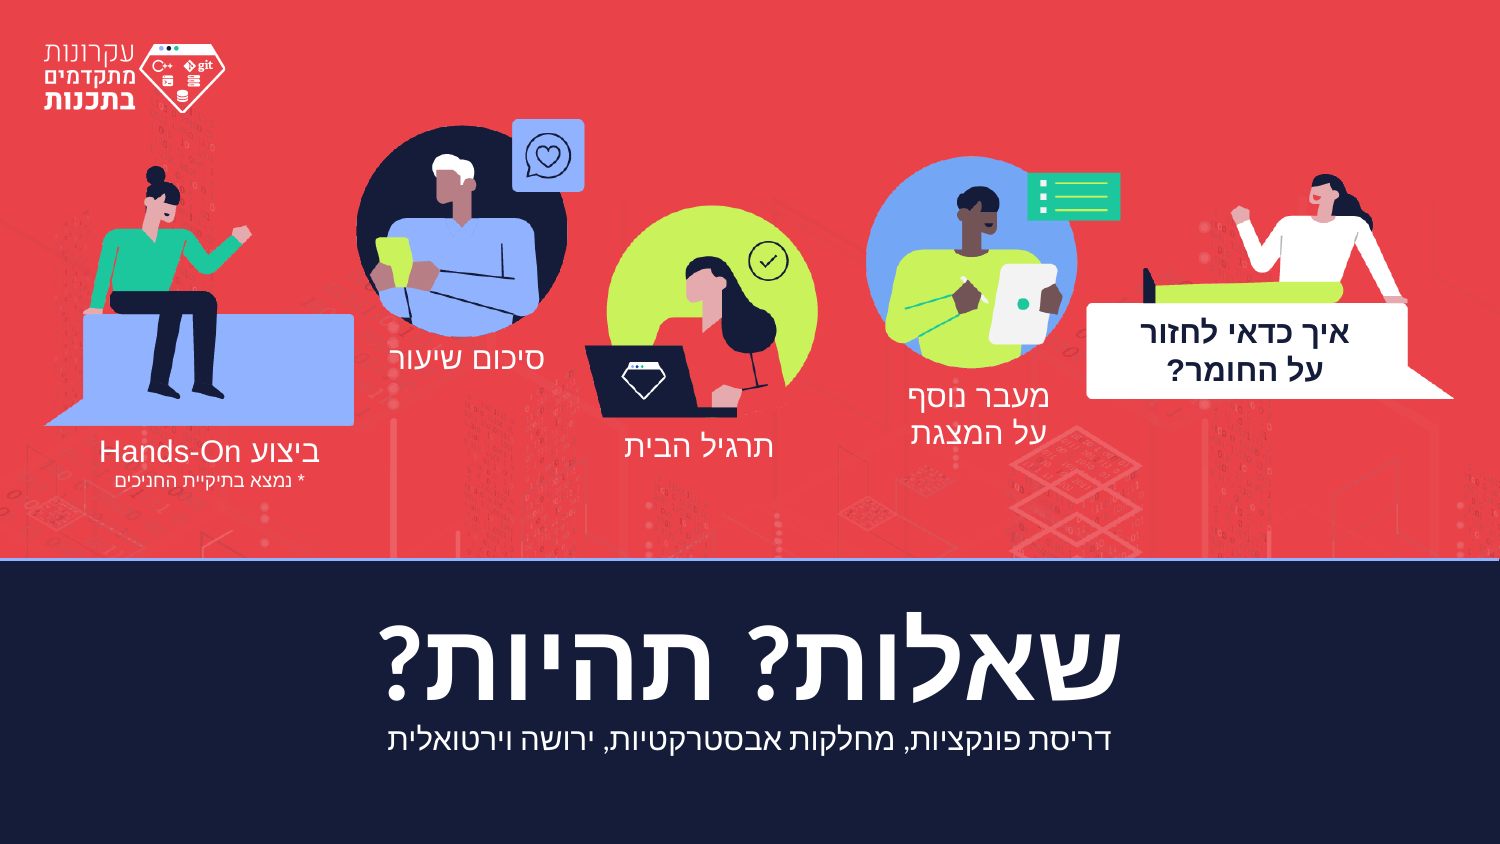

איך כדאי לחזור על החומר?
סיכום שיעור
מעבר נוסף על המצגת
תרגיל הבית
ביצוע Hands-On
* נמצא בתיקיית החניכים
# שאלות? תהיות?
דריסת פונקציות, מחלקות אבסטרקטיות, ירושה וירטואלית